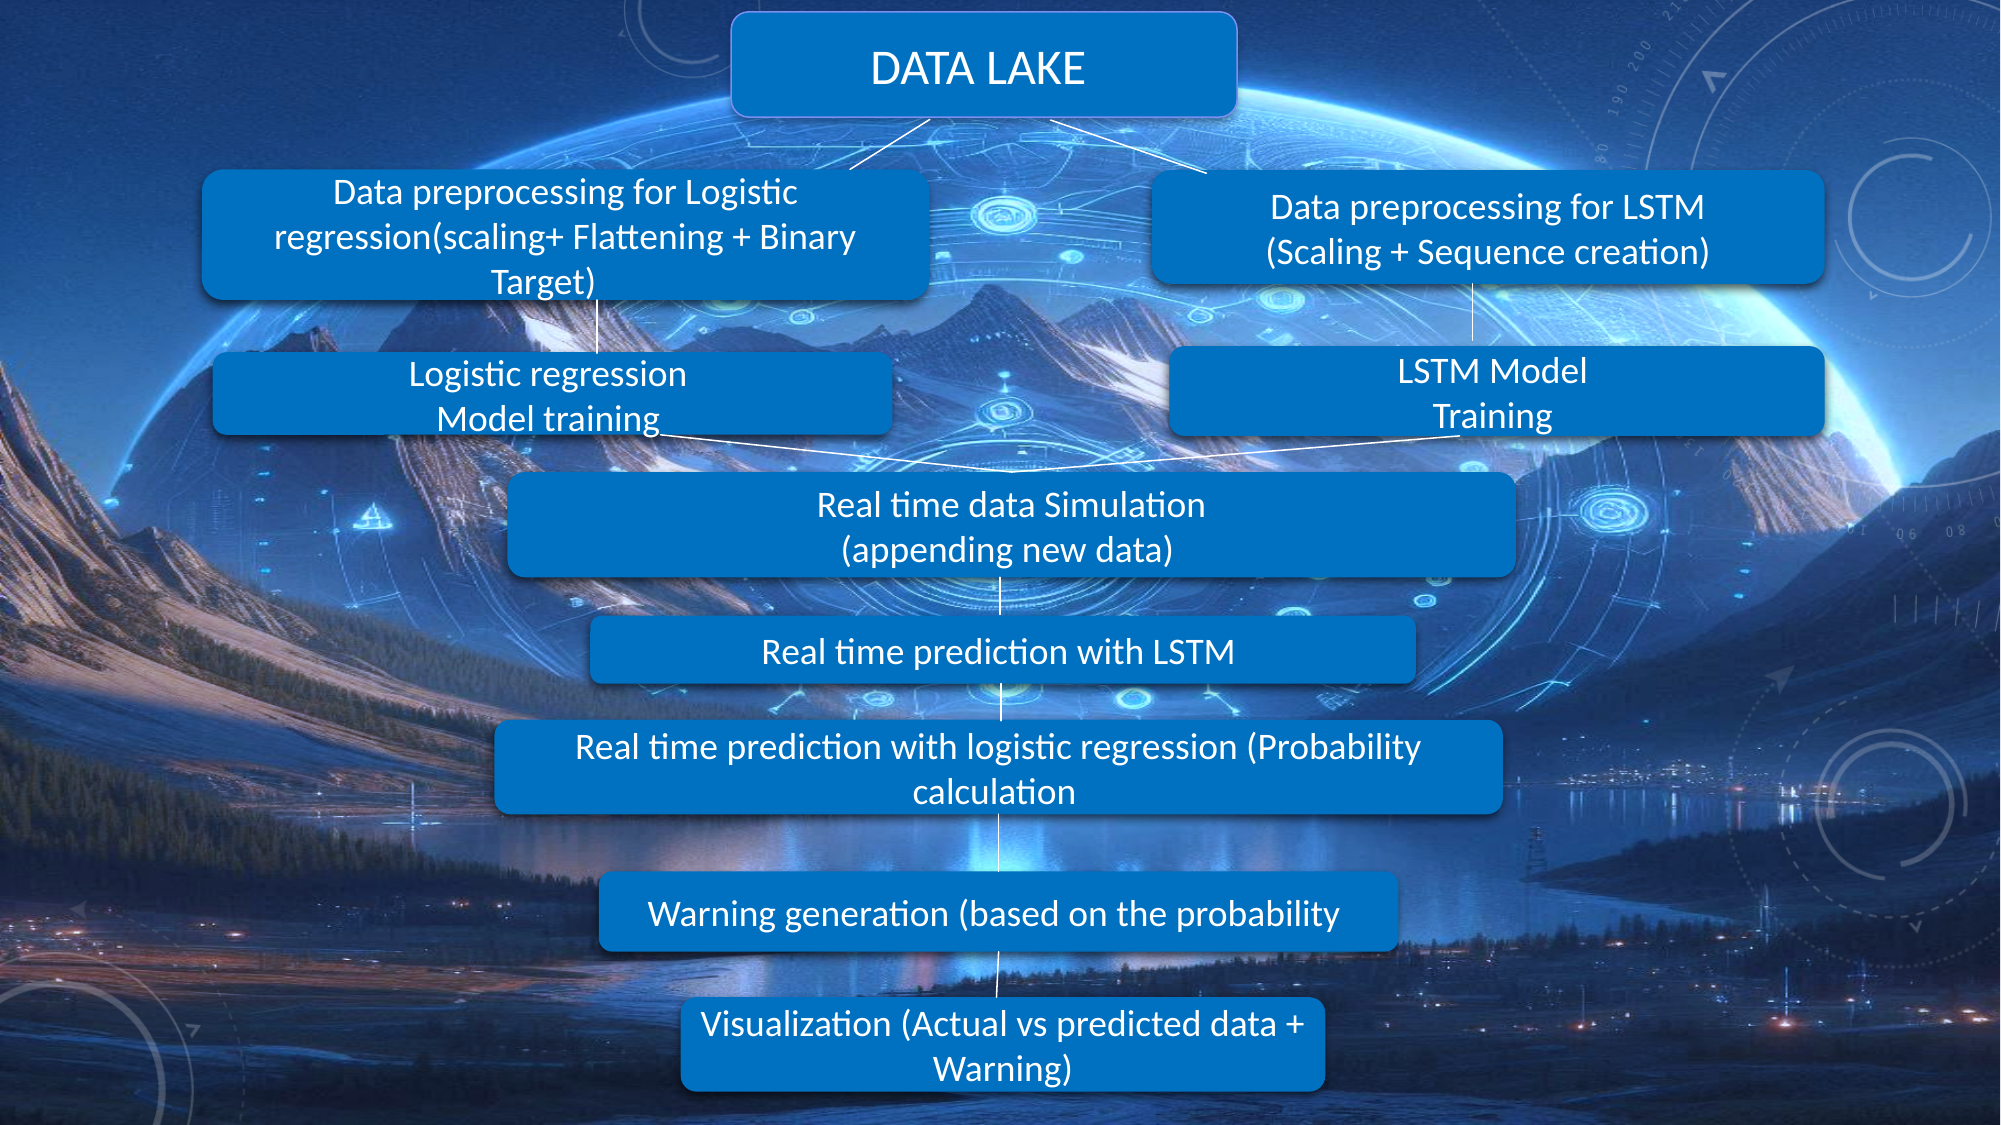

DATA LAKE
Data preprocessing for Logistic regression(scaling+ Flattening + Binary Target)
Data preprocessing for LSTM
(Scaling + Sequence creation)
LSTM Model
Training
Logistic regression
Model training
Real time data Simulation
(appending new data)
Real time prediction with LSTM
Real time prediction with logistic regression (Probability calculation
Warning generation (based on the probability
Visualization (Actual vs predicted data + Warning)